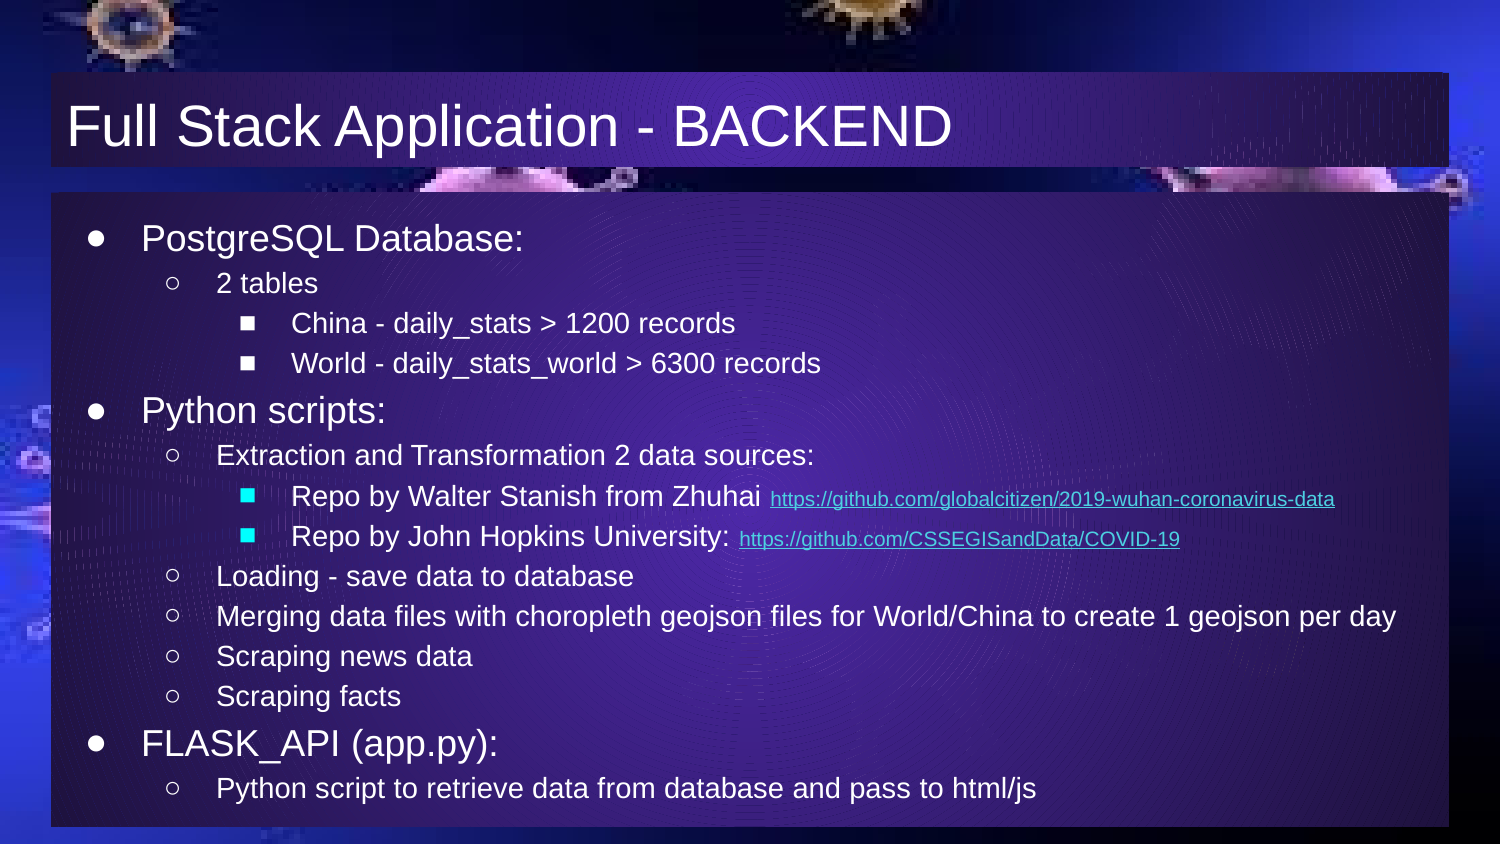

# Full Stack Application - BACKEND
PostgreSQL Database:
2 tables
China - daily_stats > 1200 records
World - daily_stats_world > 6300 records
Python scripts:
Extraction and Transformation 2 data sources:
Repo by Walter Stanish from Zhuhai https://github.com/globalcitizen/2019-wuhan-coronavirus-data
Repo by John Hopkins University: https://github.com/CSSEGISandData/COVID-19
Loading - save data to database
Merging data files with choropleth geojson files for World/China to create 1 geojson per day
Scraping news data
Scraping facts
FLASK_API (app.py):
Python script to retrieve data from database and pass to html/js